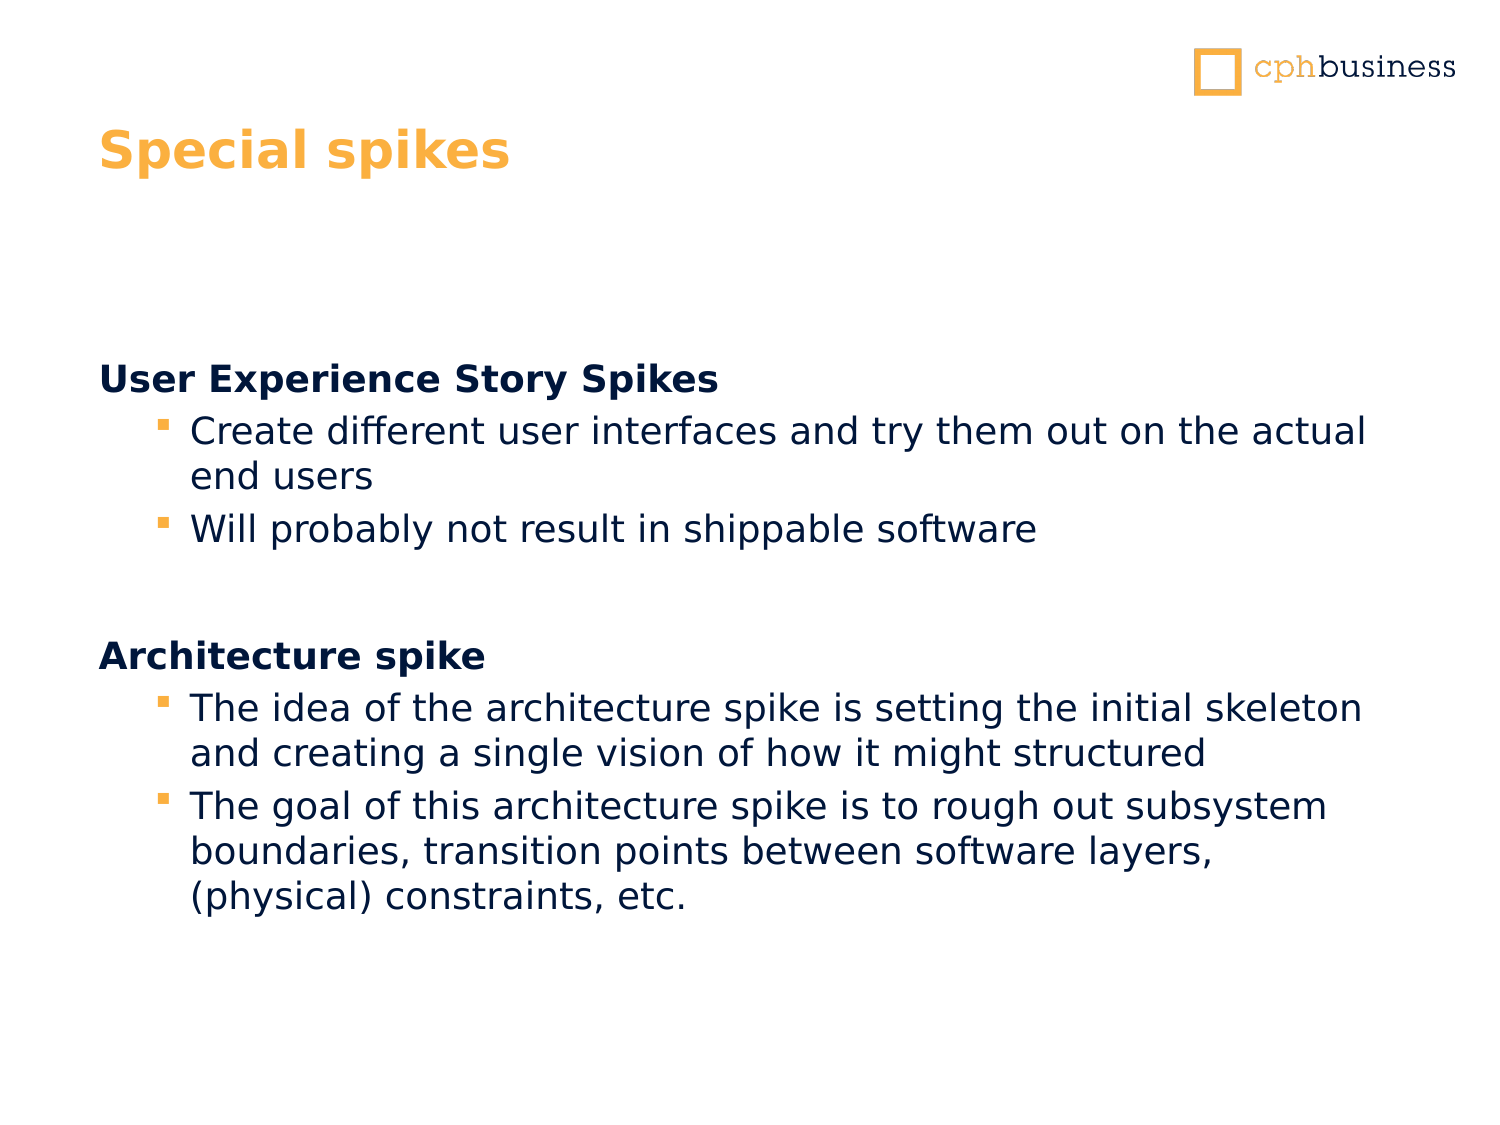

Special spikes
User Experience Story Spikes
Create different user interfaces and try them out on the actual end users
Will probably not result in shippable software

Architecture spike
The idea of the architecture spike is setting the initial skeleton and creating a single vision of how it might structured
The goal of this architecture spike is to rough out subsystem boundaries, transition points between software layers, (physical) constraints, etc.